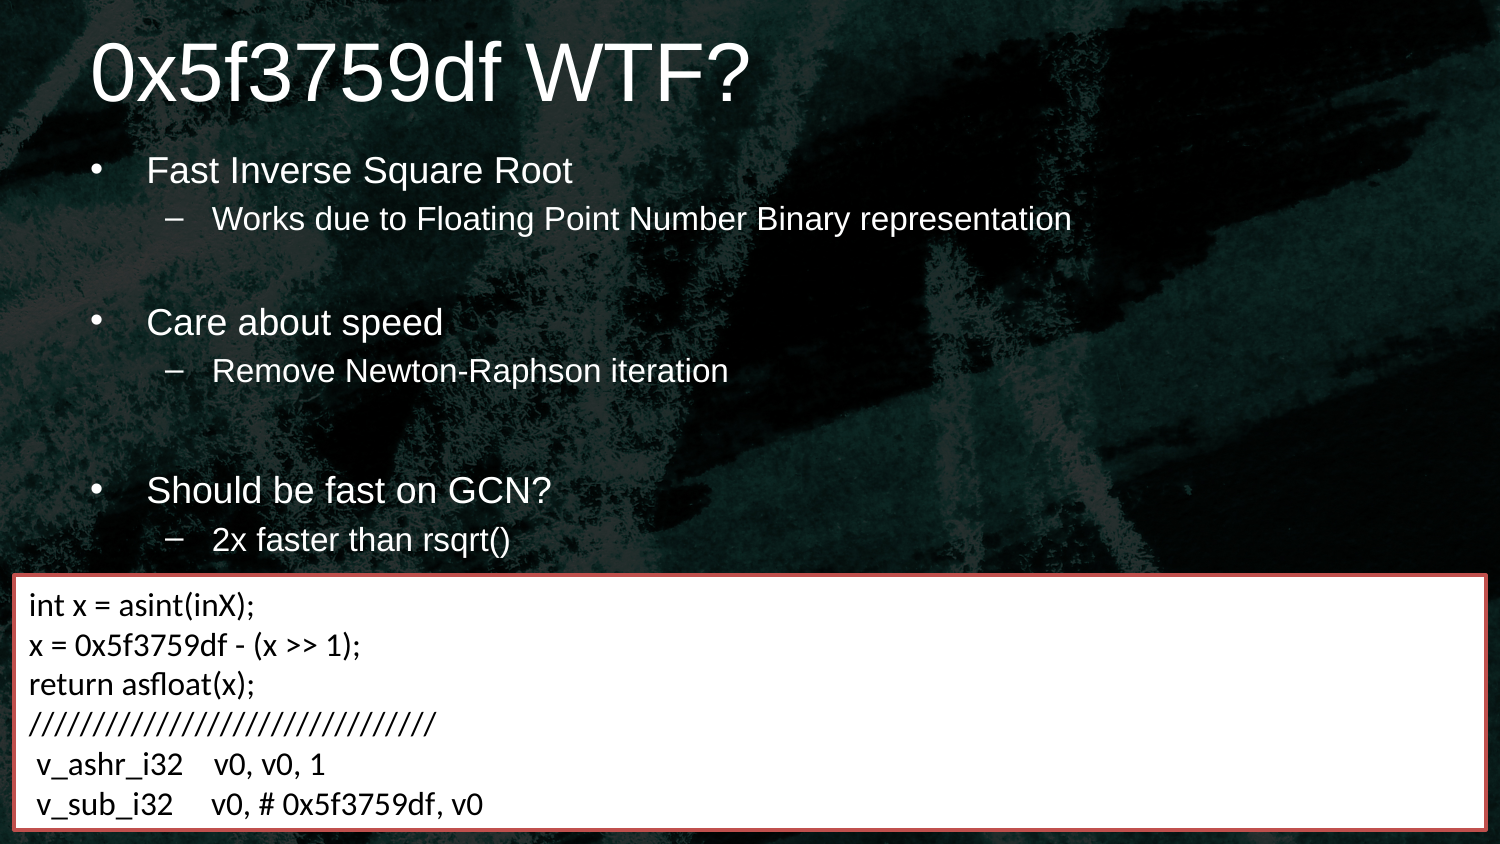

# 0x5f3759df WTF?
Fast Inverse Square Root
Works due to Floating Point Number Binary representation

Care about speed
Remove Newton-Raphson iteration

Should be fast on GCN?
2x faster than rsqrt()

int x = asint(inX);
x = 0x5f3759df - (x >> 1);
return asfloat(x);
////////////////////////////////
 v_ashr_i32    v0, v0, 1
 v_sub_i32     v0, # 0x5f3759df, v0